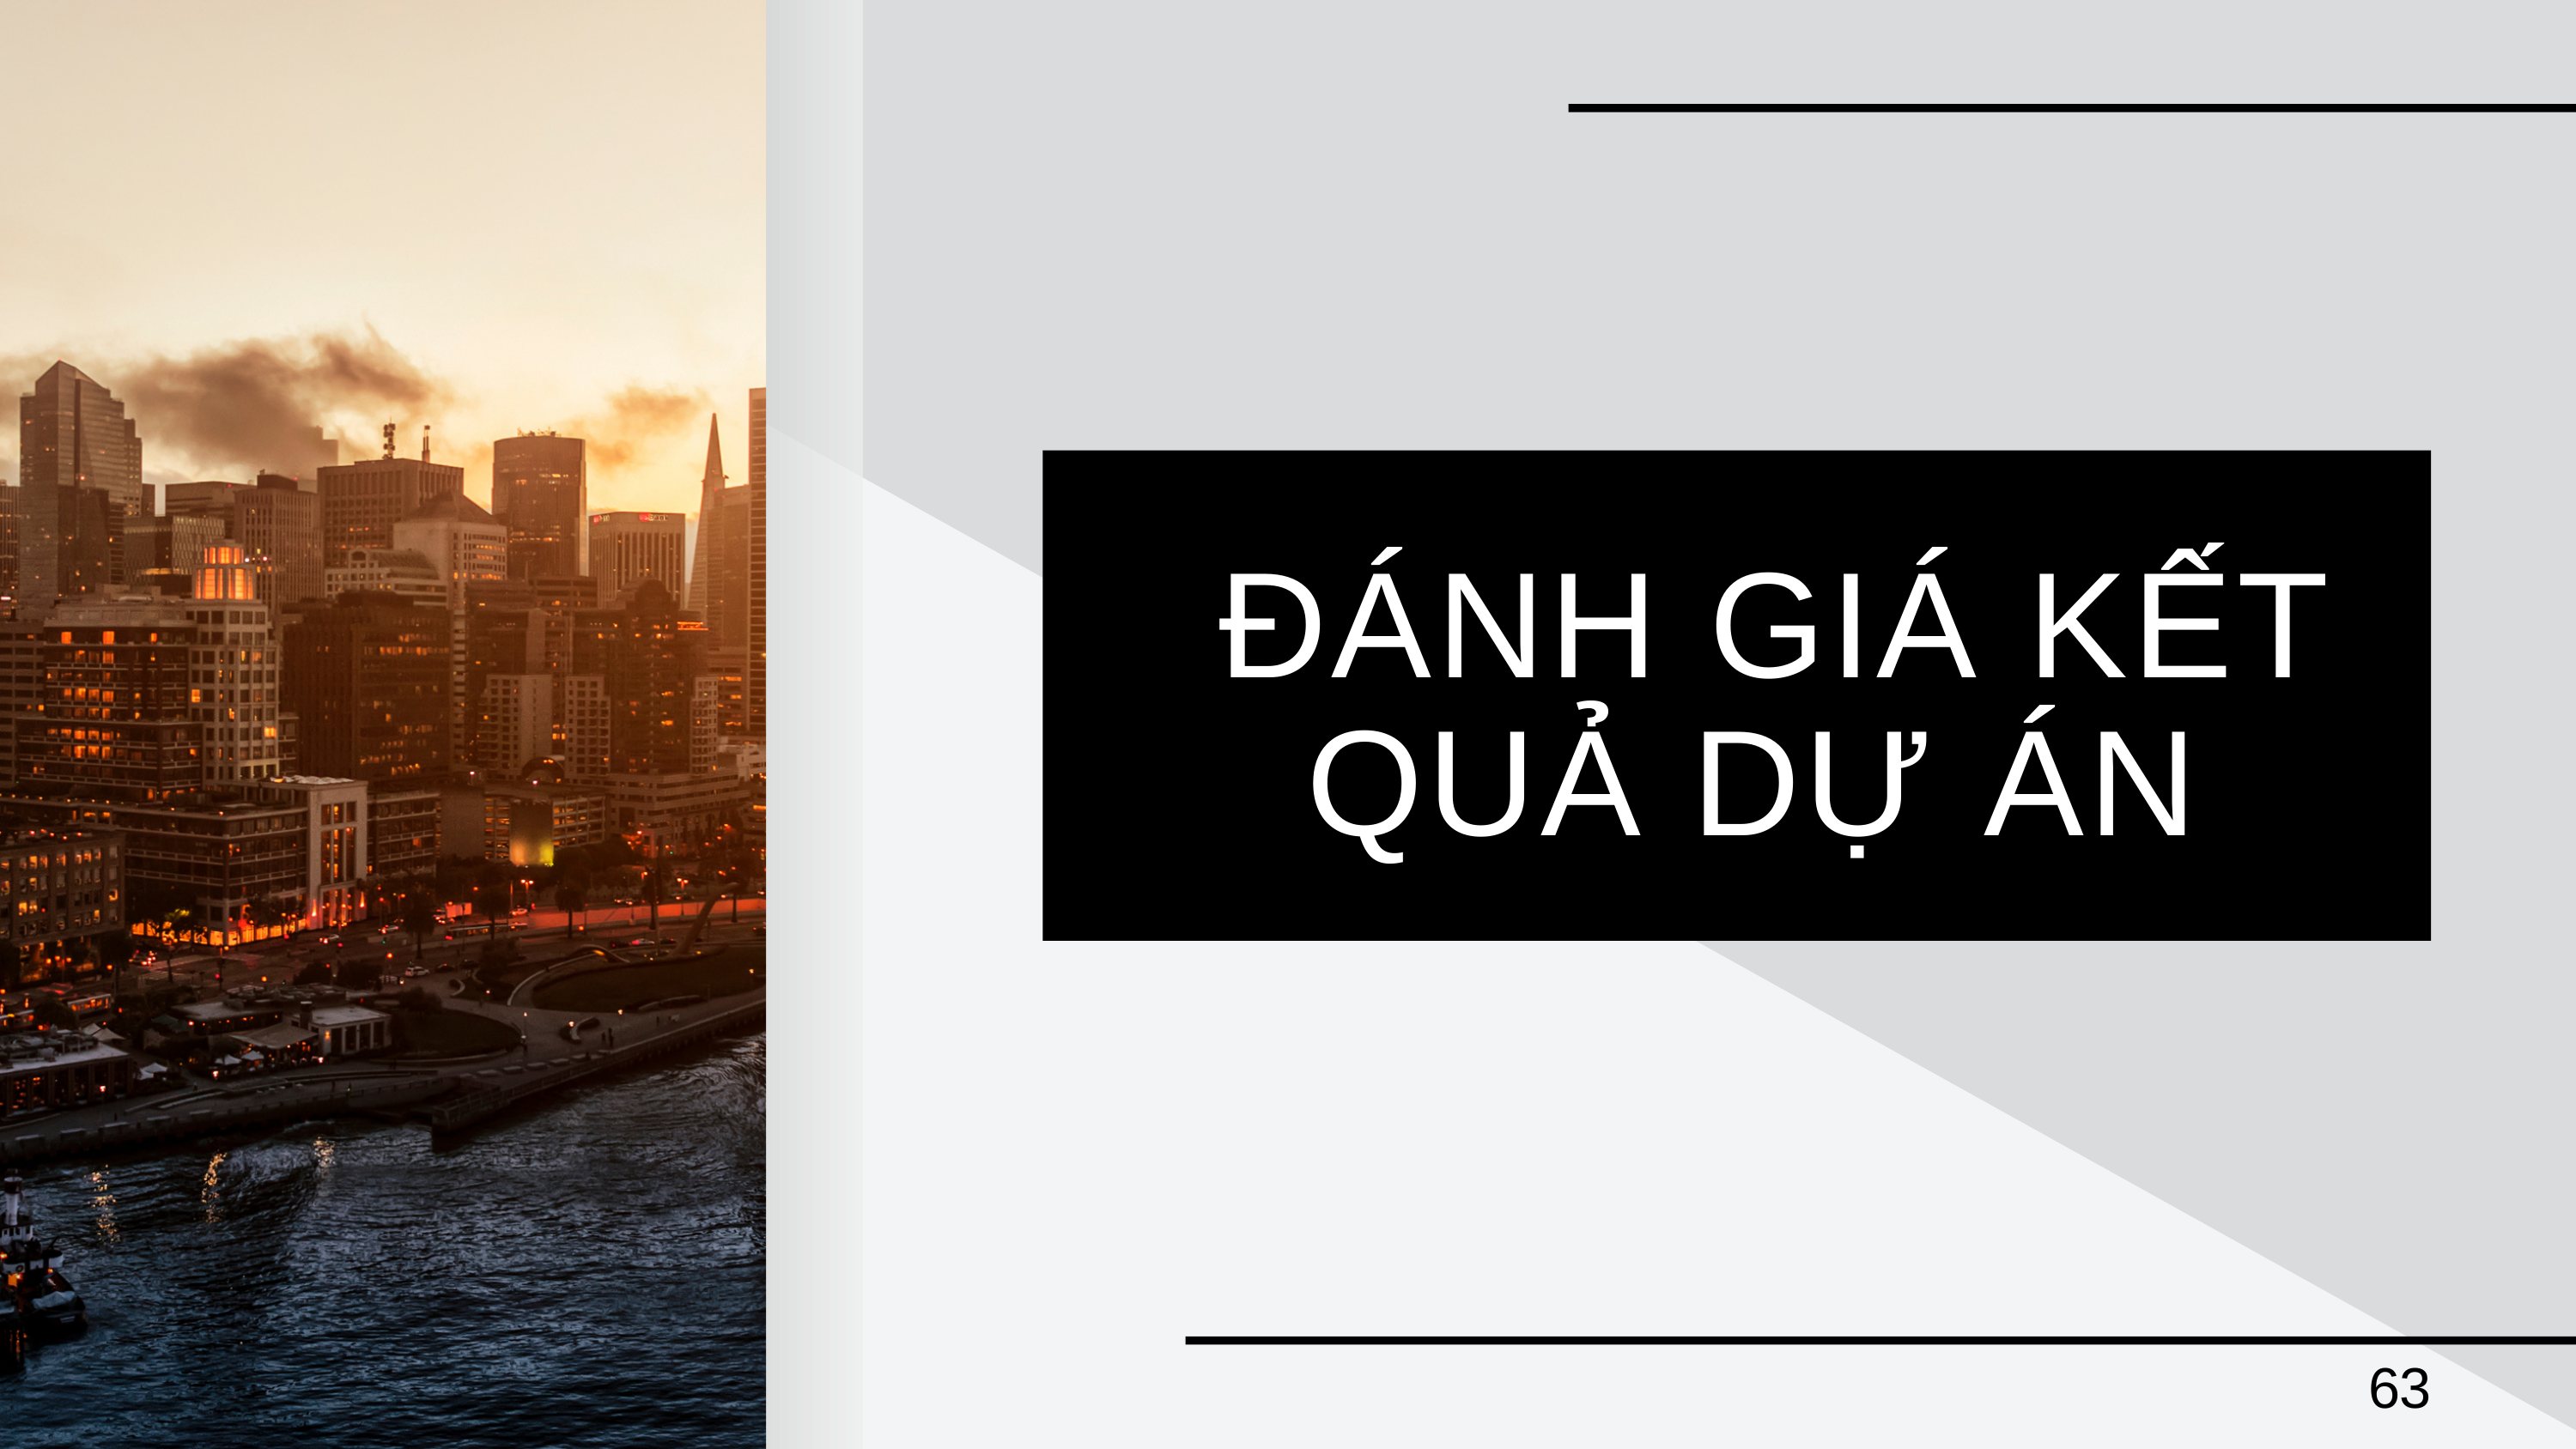

ĐÁNH GIÁ KẾT QUẢ DỰ ÁN

63